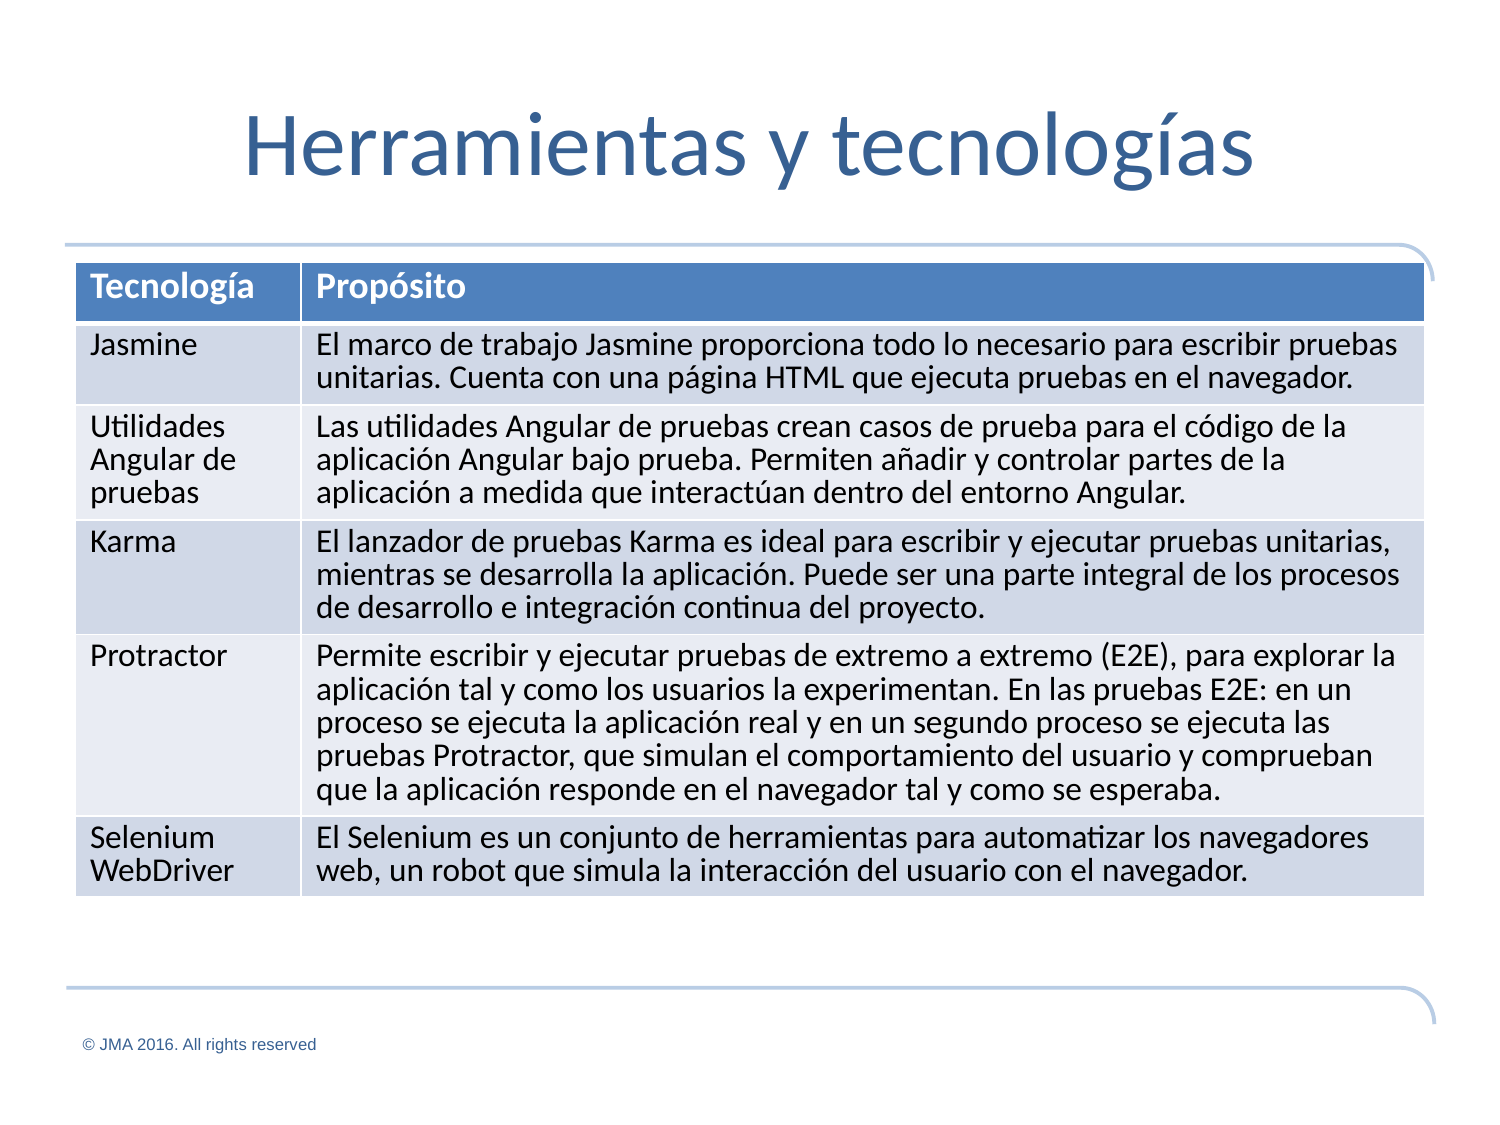

# Herramientas y tecnologías
| Tecnología | Propósito |
| --- | --- |
| Jasmine | El marco de trabajo Jasmine proporciona todo lo necesario para escribir pruebas unitarias. Cuenta con una página HTML que ejecuta pruebas en el navegador. |
| Utilidades Angular de pruebas | Las utilidades Angular de pruebas crean casos de prueba para el código de la aplicación Angular bajo prueba. Permiten añadir y controlar partes de la aplicación a medida que interactúan dentro del entorno Angular. |
| Karma | El lanzador de pruebas Karma es ideal para escribir y ejecutar pruebas unitarias, mientras se desarrolla la aplicación. Puede ser una parte integral de los procesos de desarrollo e integración continua del proyecto. |
| Protractor | Permite escribir y ejecutar pruebas de extremo a extremo (E2E), para explorar la aplicación tal y como los usuarios la experimentan. En las pruebas E2E: en un proceso se ejecuta la aplicación real y en un segundo proceso se ejecuta las pruebas Protractor, que simulan el comportamiento del usuario y comprueban que la aplicación responde en el navegador tal y como se esperaba. |
| Selenium WebDriver | El Selenium es un conjunto de herramientas para automatizar los navegadores web, un robot que simula la interacción del usuario con el navegador. |